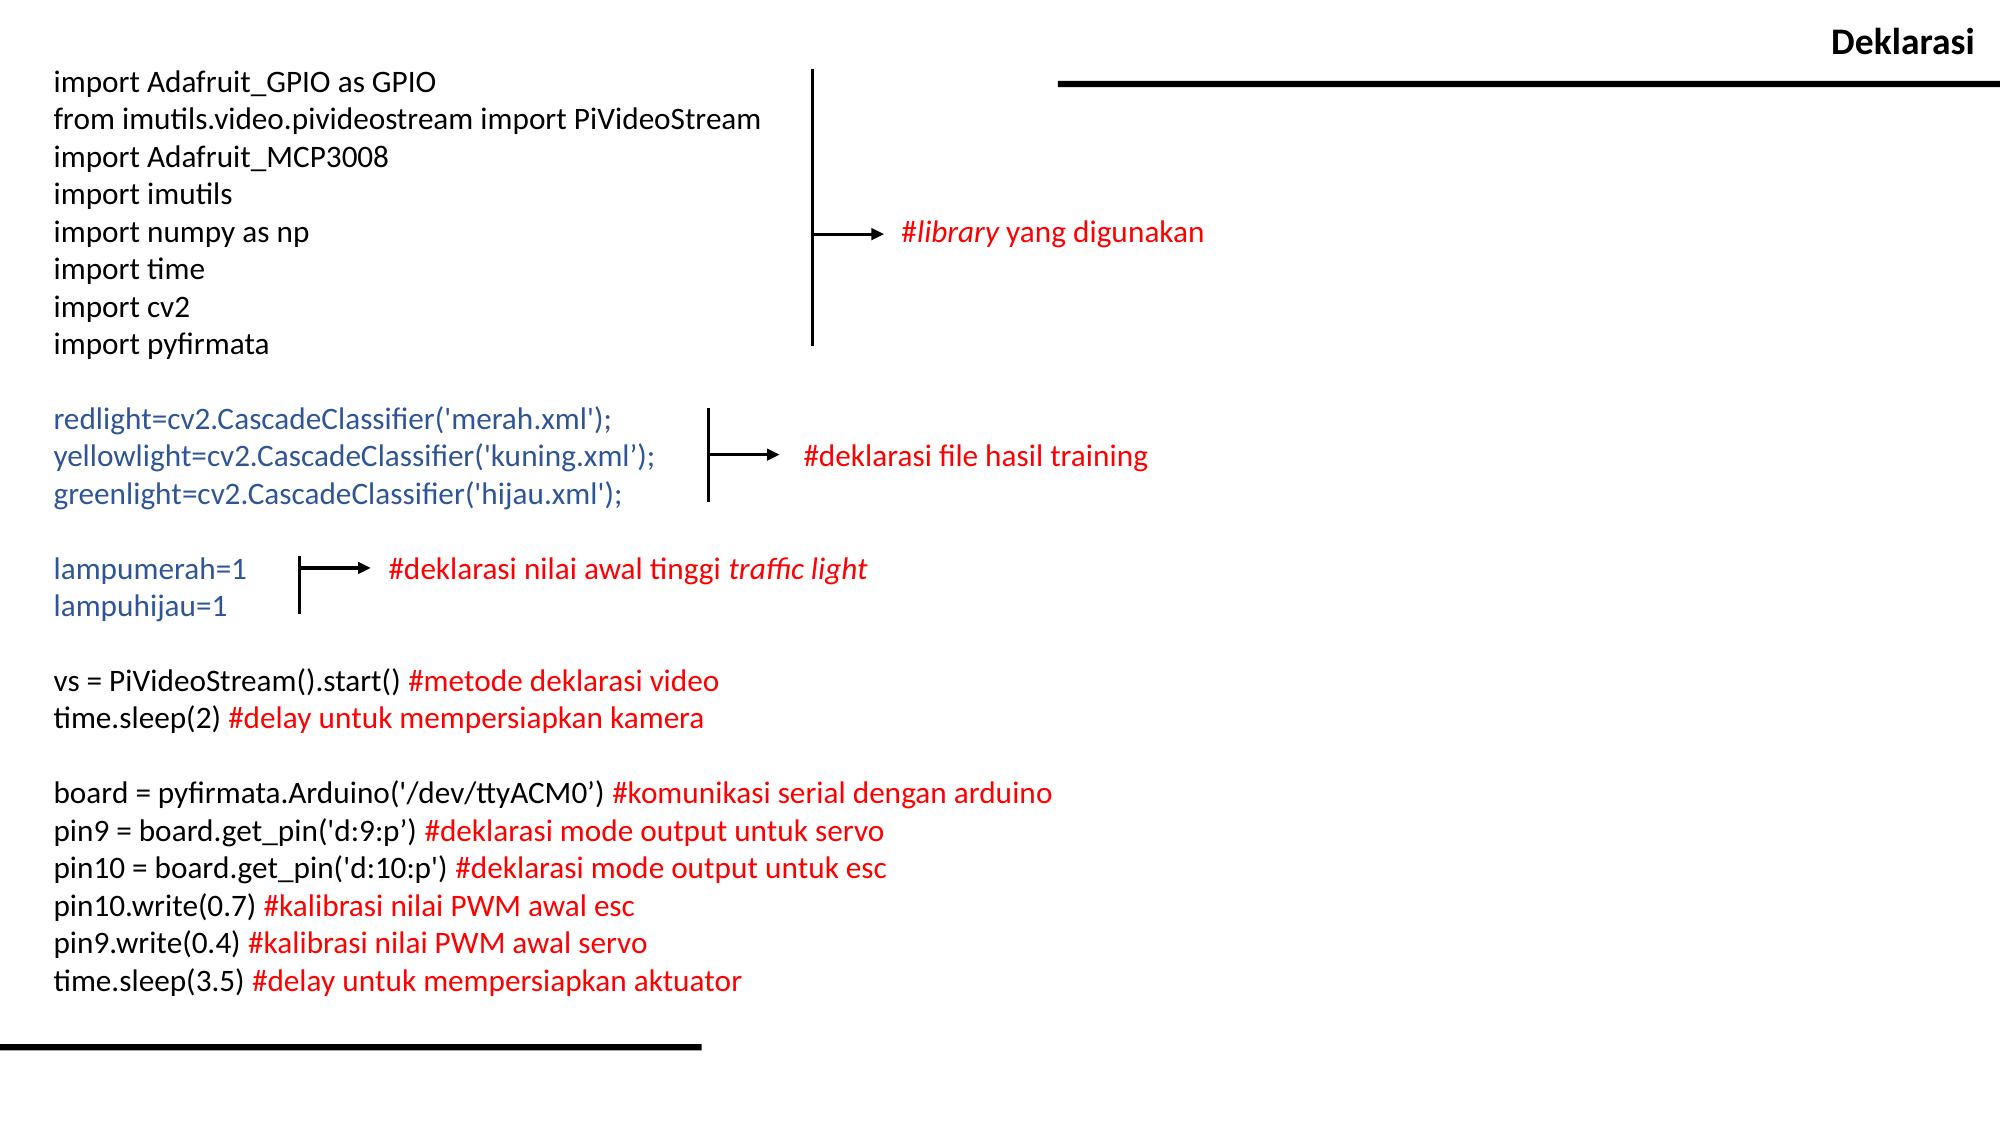

Deklarasi
import Adafruit_GPIO as GPIO
from imutils.video.pivideostream import PiVideoStream
import Adafruit_MCP3008
import imutils
import numpy as np 				              #library yang digunakan
import time
import cv2
import pyfirmata

redlight=cv2.CascadeClassifier('merah.xml');
yellowlight=cv2.CascadeClassifier('kuning.xml’);	#deklarasi file hasil training
greenlight=cv2.CascadeClassifier('hijau.xml');

lampumerah=1 	     #deklarasi nilai awal tinggi traffic light
lampuhijau=1

vs = PiVideoStream().start() #metode deklarasi video
time.sleep(2) #delay untuk mempersiapkan kamera

board = pyfirmata.Arduino('/dev/ttyACM0’) #komunikasi serial dengan arduino
pin9 = board.get_pin('d:9:p’) #deklarasi mode output untuk servo
pin10 = board.get_pin('d:10:p') #deklarasi mode output untuk esc
pin10.write(0.7) #kalibrasi nilai PWM awal esc
pin9.write(0.4) #kalibrasi nilai PWM awal servo
time.sleep(3.5) #delay untuk mempersiapkan aktuator